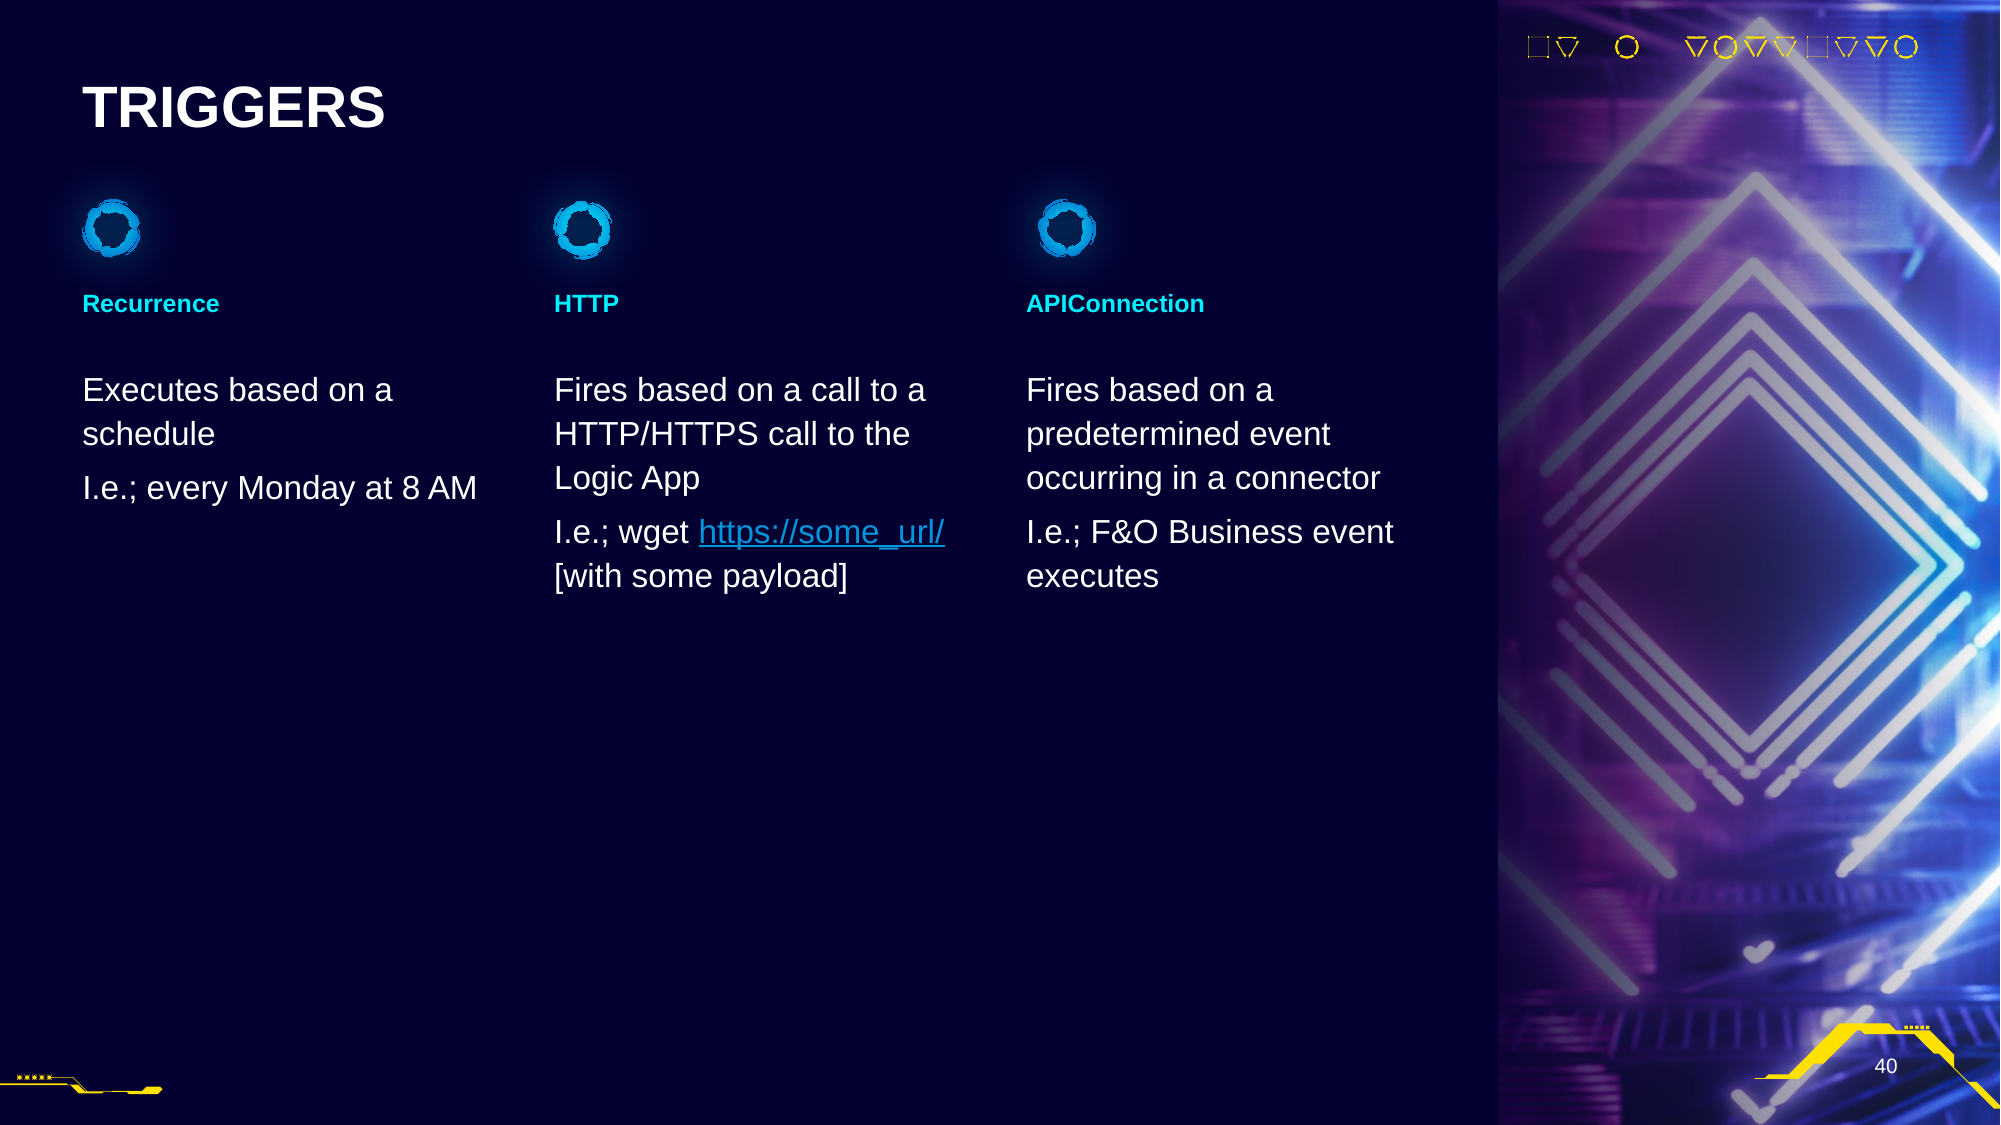

# Triggers
Recurrence
HTTP
APIConnection
Executes based on a schedule
I.e.; every Monday at 8 AM
Fires based on a call to a HTTP/HTTPS call to the Logic App
I.e.; wget https://some_url/ [with some payload]
Fires based on a predetermined event occurring in a connector
I.e.; F&O Business event executes

40